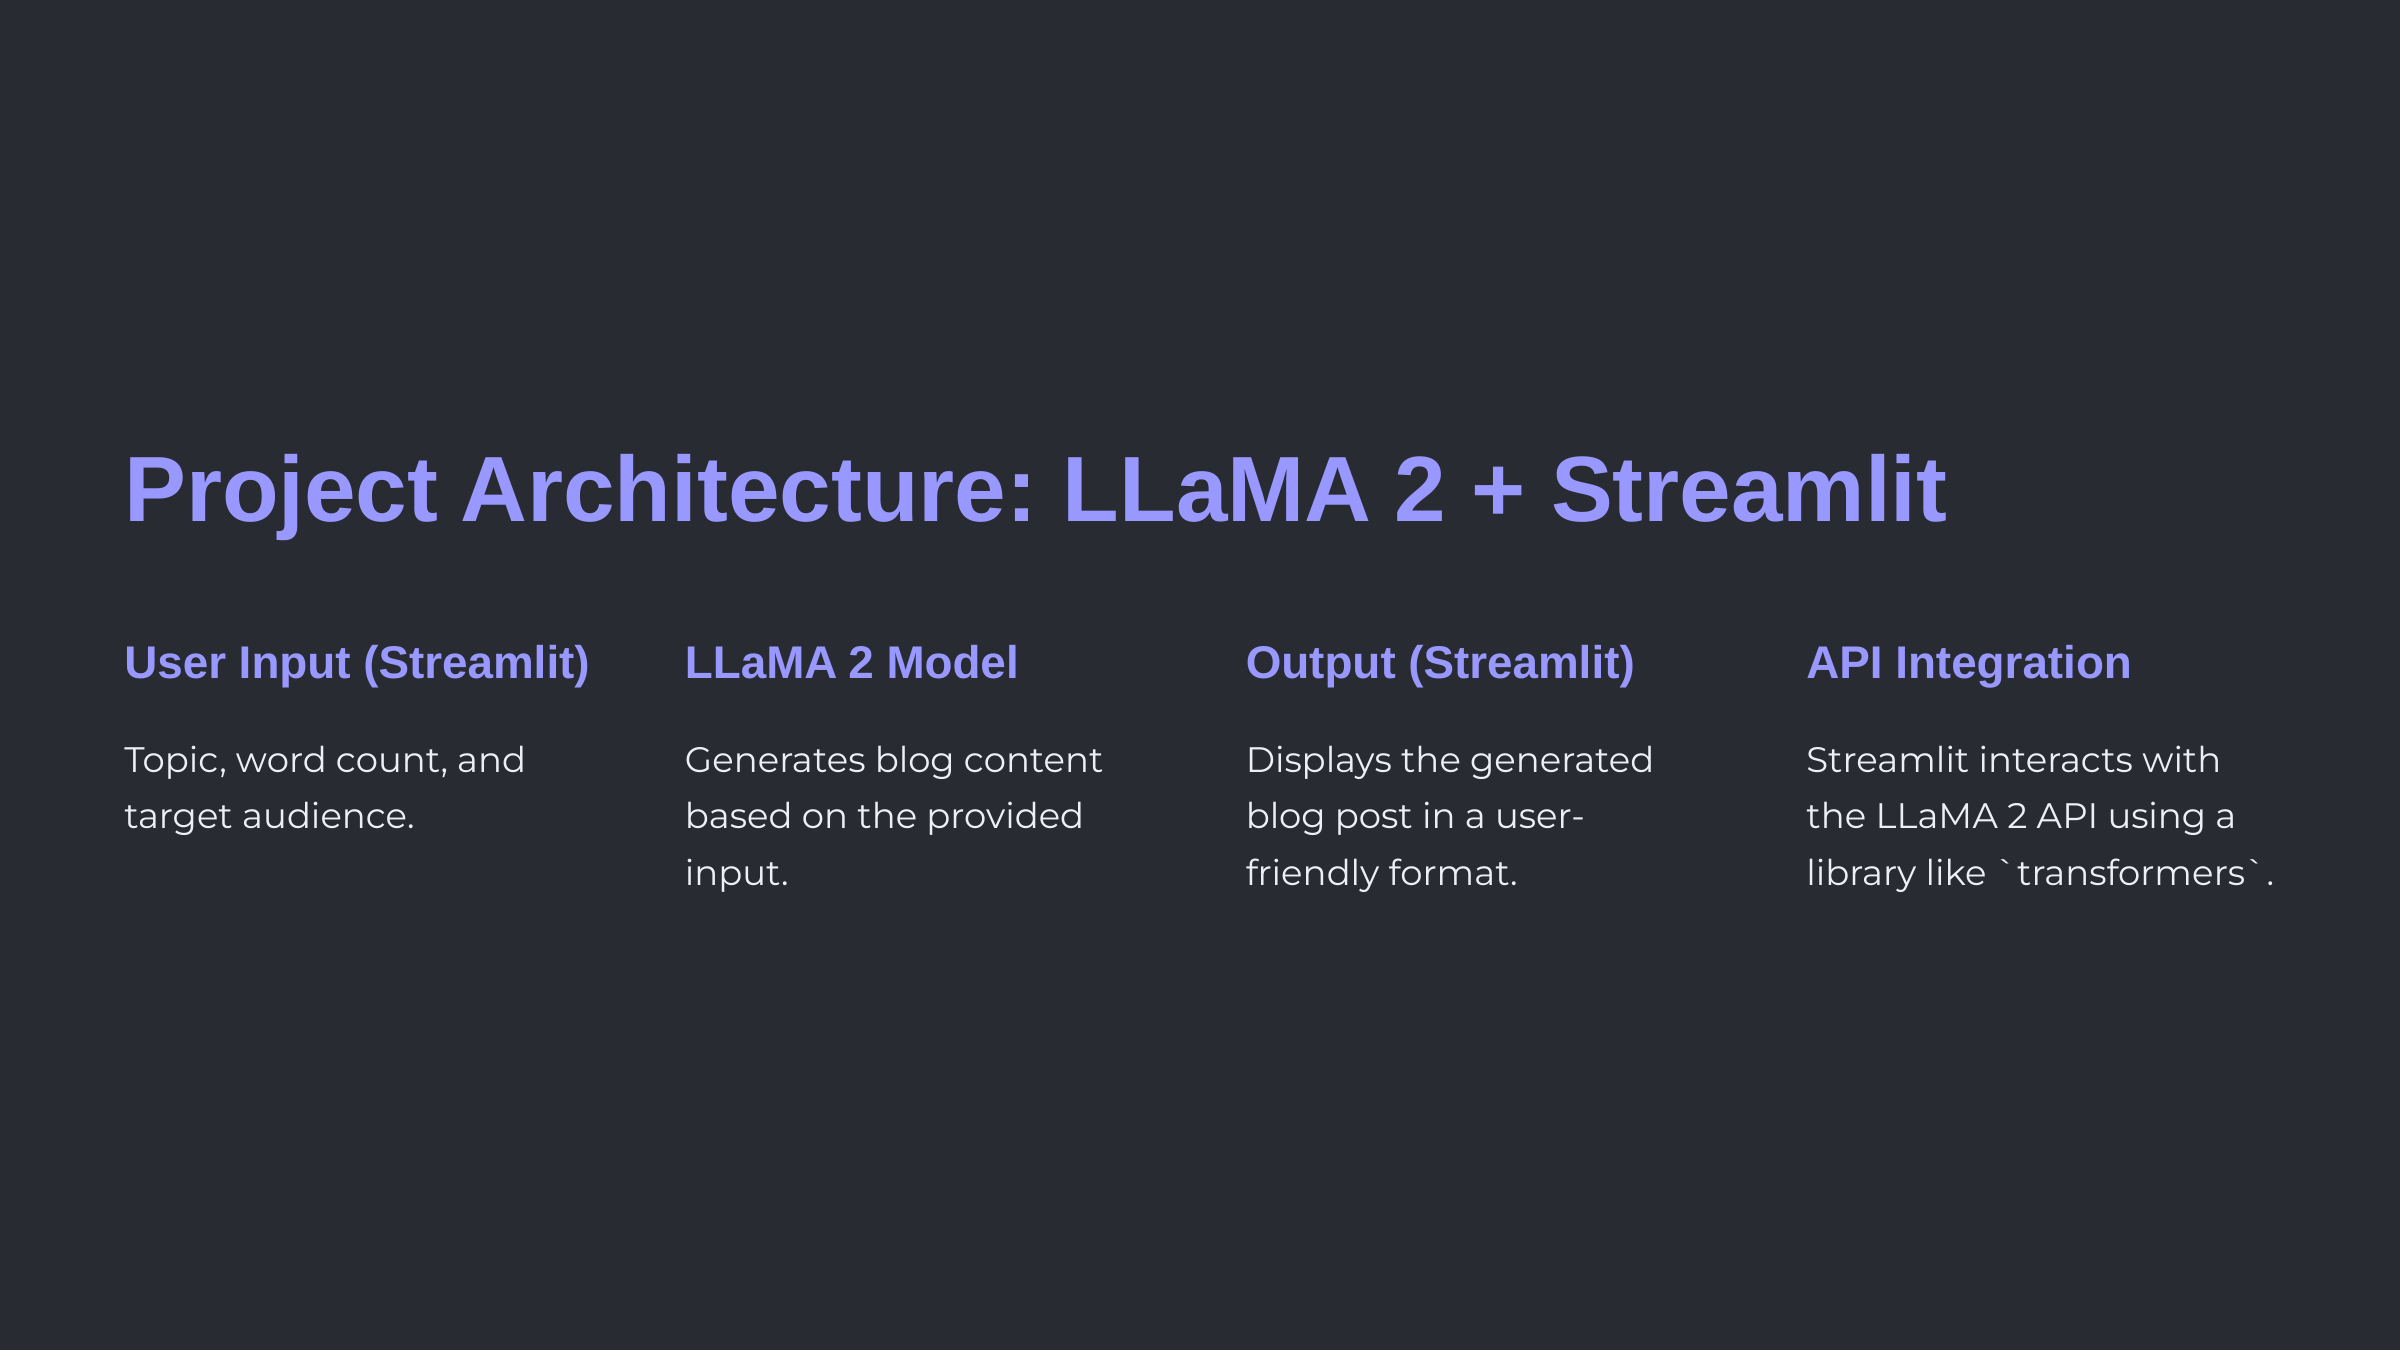

Project Architecture: LLaMA 2 + Streamlit
User Input (Streamlit)
LLaMA 2 Model
Output (Streamlit)
API Integration
Topic, word count, and target audience.
Generates blog content based on the provided input.
Displays the generated blog post in a user-friendly format.
Streamlit interacts with the LLaMA 2 API using a library like `transformers`.